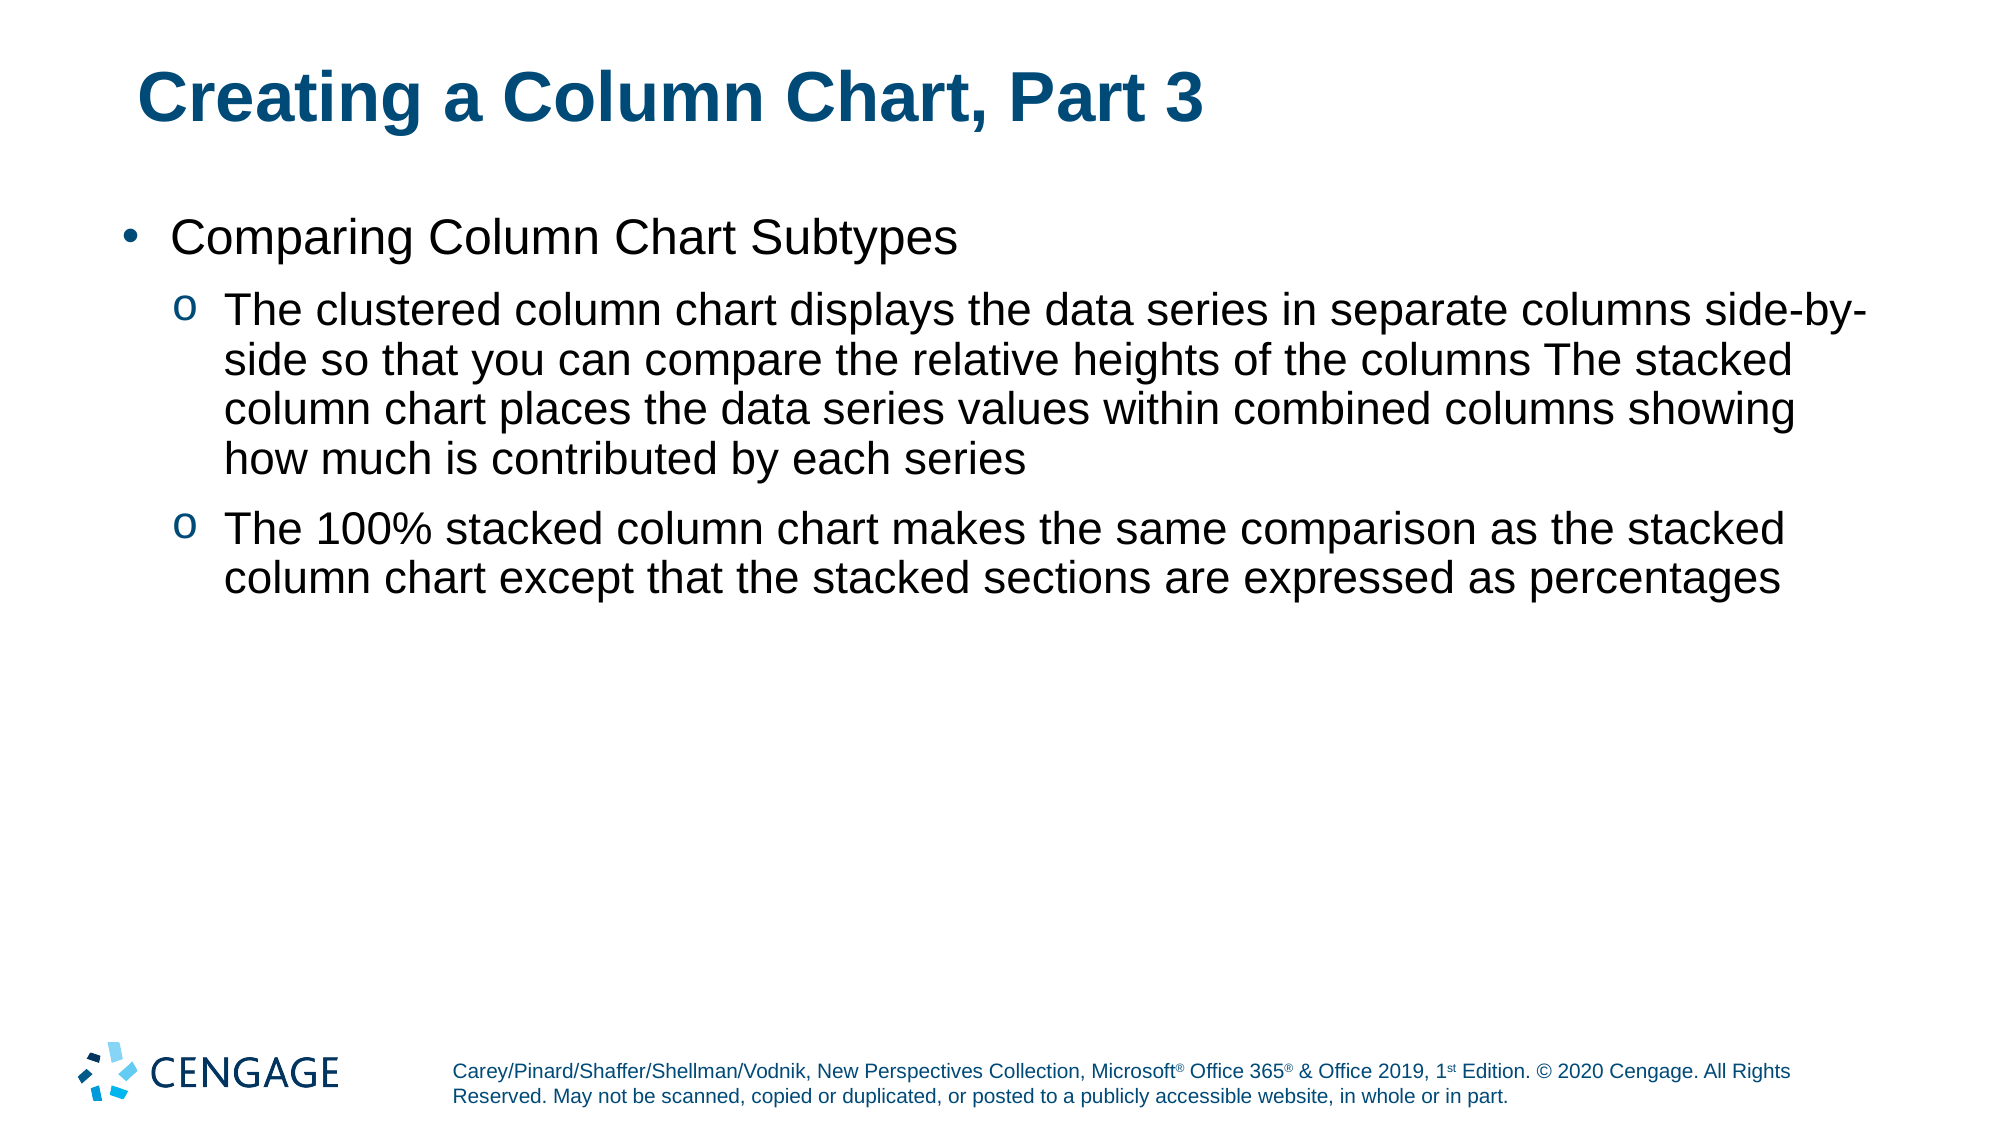

# Creating a Column Chart, Part 3
Comparing Column Chart Subtypes
The clustered column chart displays the data series in separate columns side-by-side so that you can compare the relative heights of the columns The stacked column chart places the data series values within combined columns showing how much is contributed by each series
The 100% stacked column chart makes the same comparison as the stacked column chart except that the stacked sections are expressed as percentages